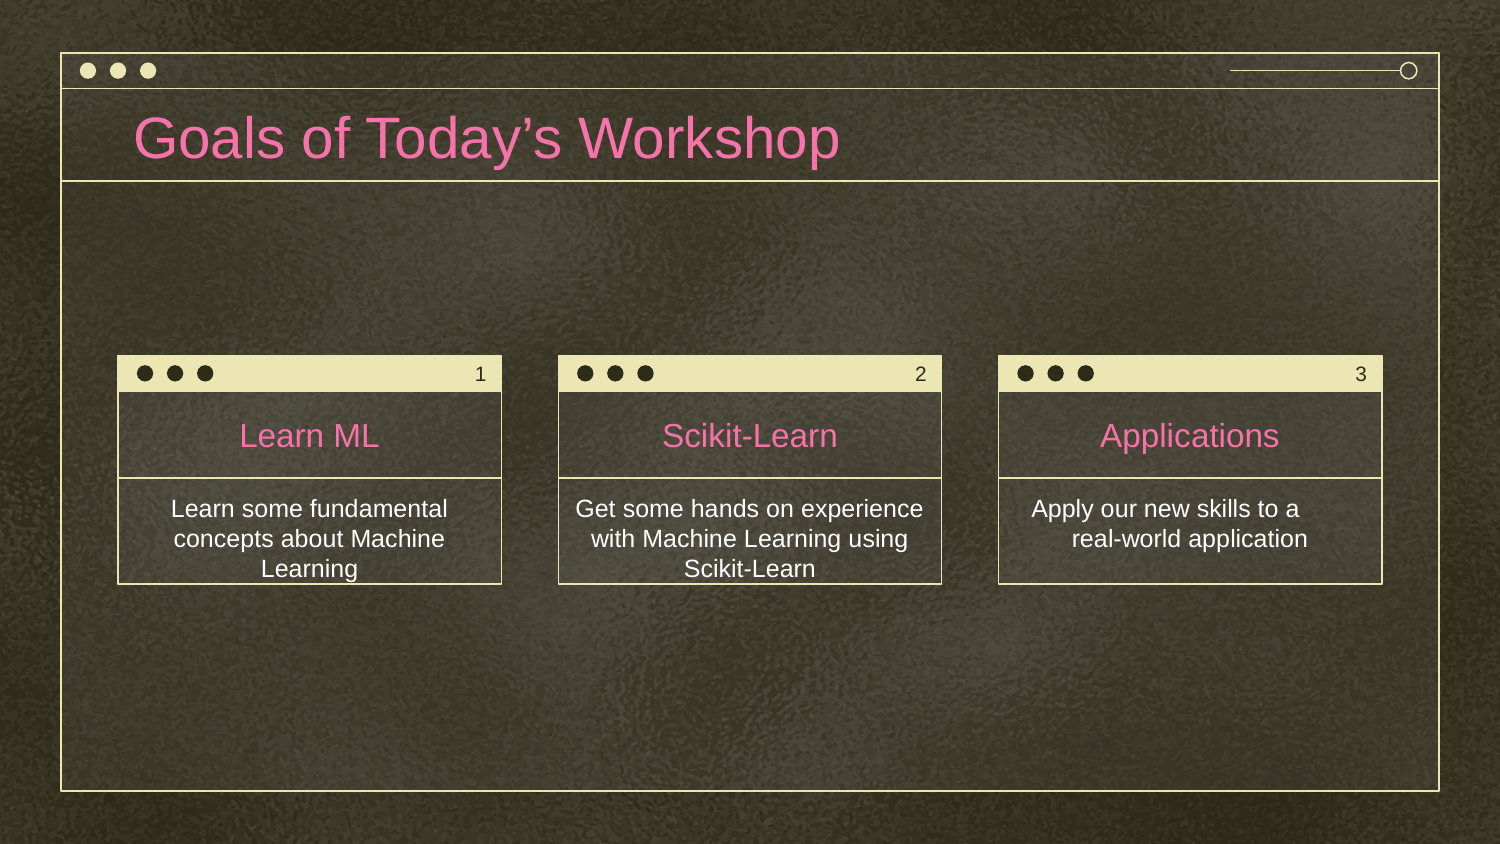

# Goals of Today’s Workshop

1

2

3
Learn ML
Scikit-Learn
Applications
Learn some fundamental concepts about Machine Learning
Get some hands on experience with Machine Learning using Scikit-Learn
Apply our new skills to a        real-world application